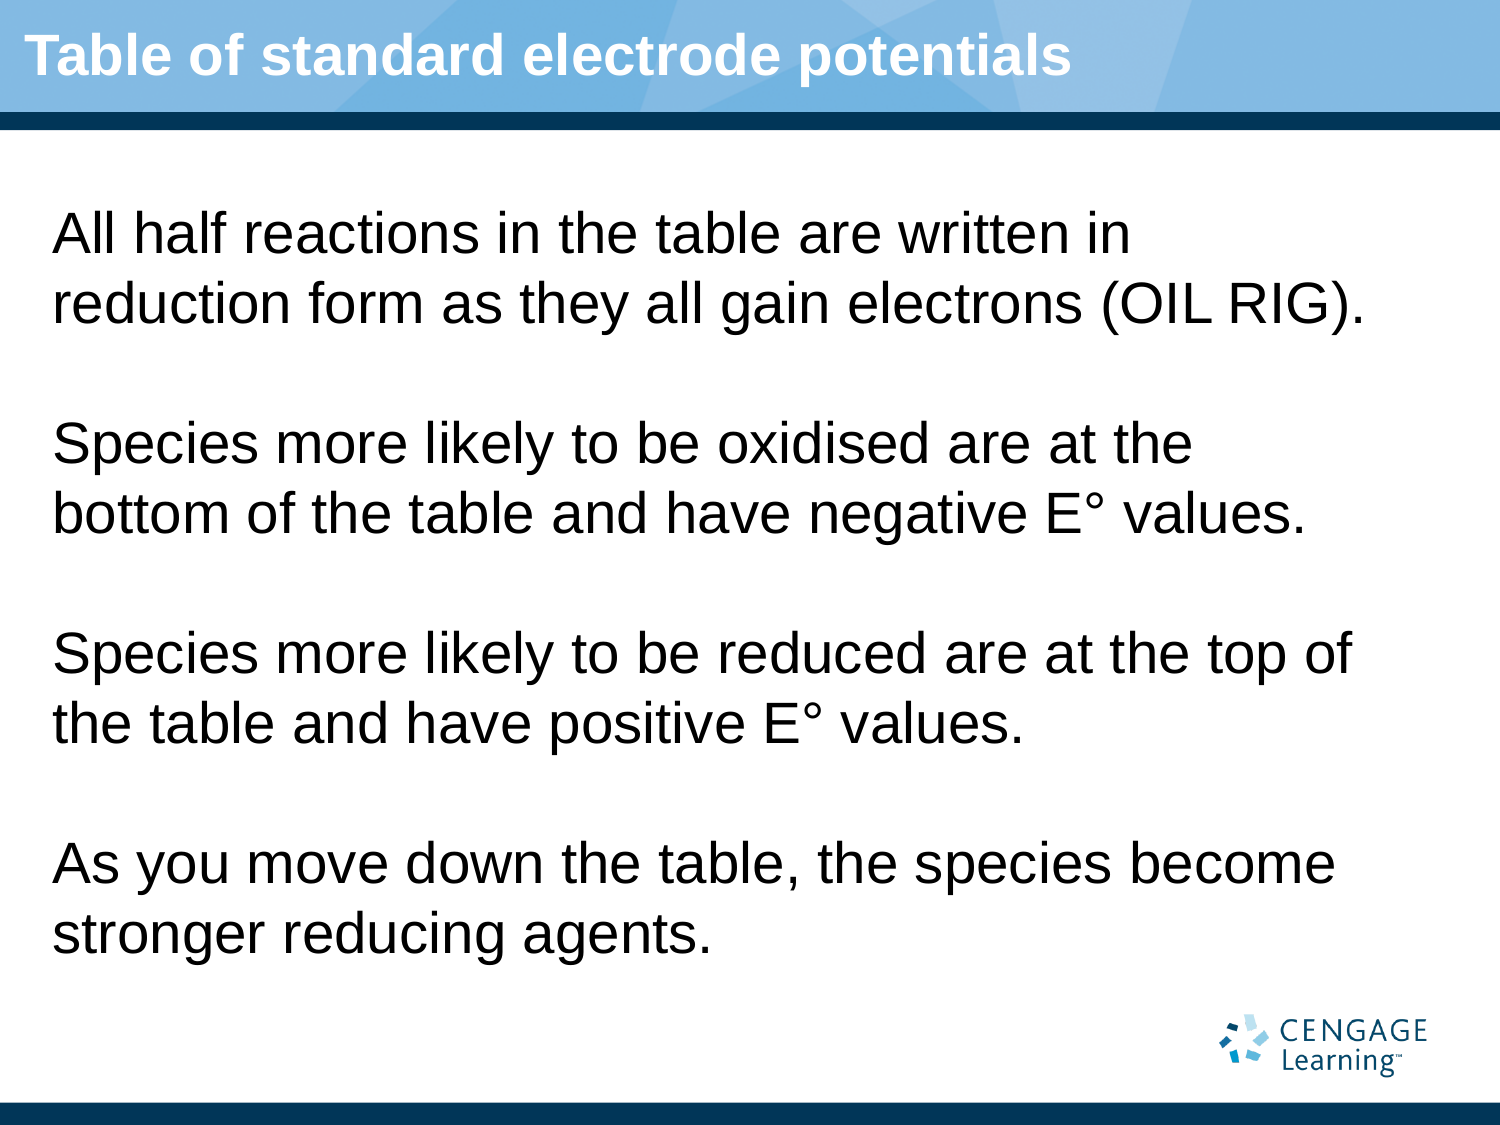

# Table of standard electrode potentials
All half reactions in the table are written in reduction form as they all gain electrons (OIL RIG).

Species more likely to be oxidised are at the bottom of the table and have negative E° values.

Species more likely to be reduced are at the top of the table and have positive E° values.

As you move down the table, the species become stronger reducing agents.